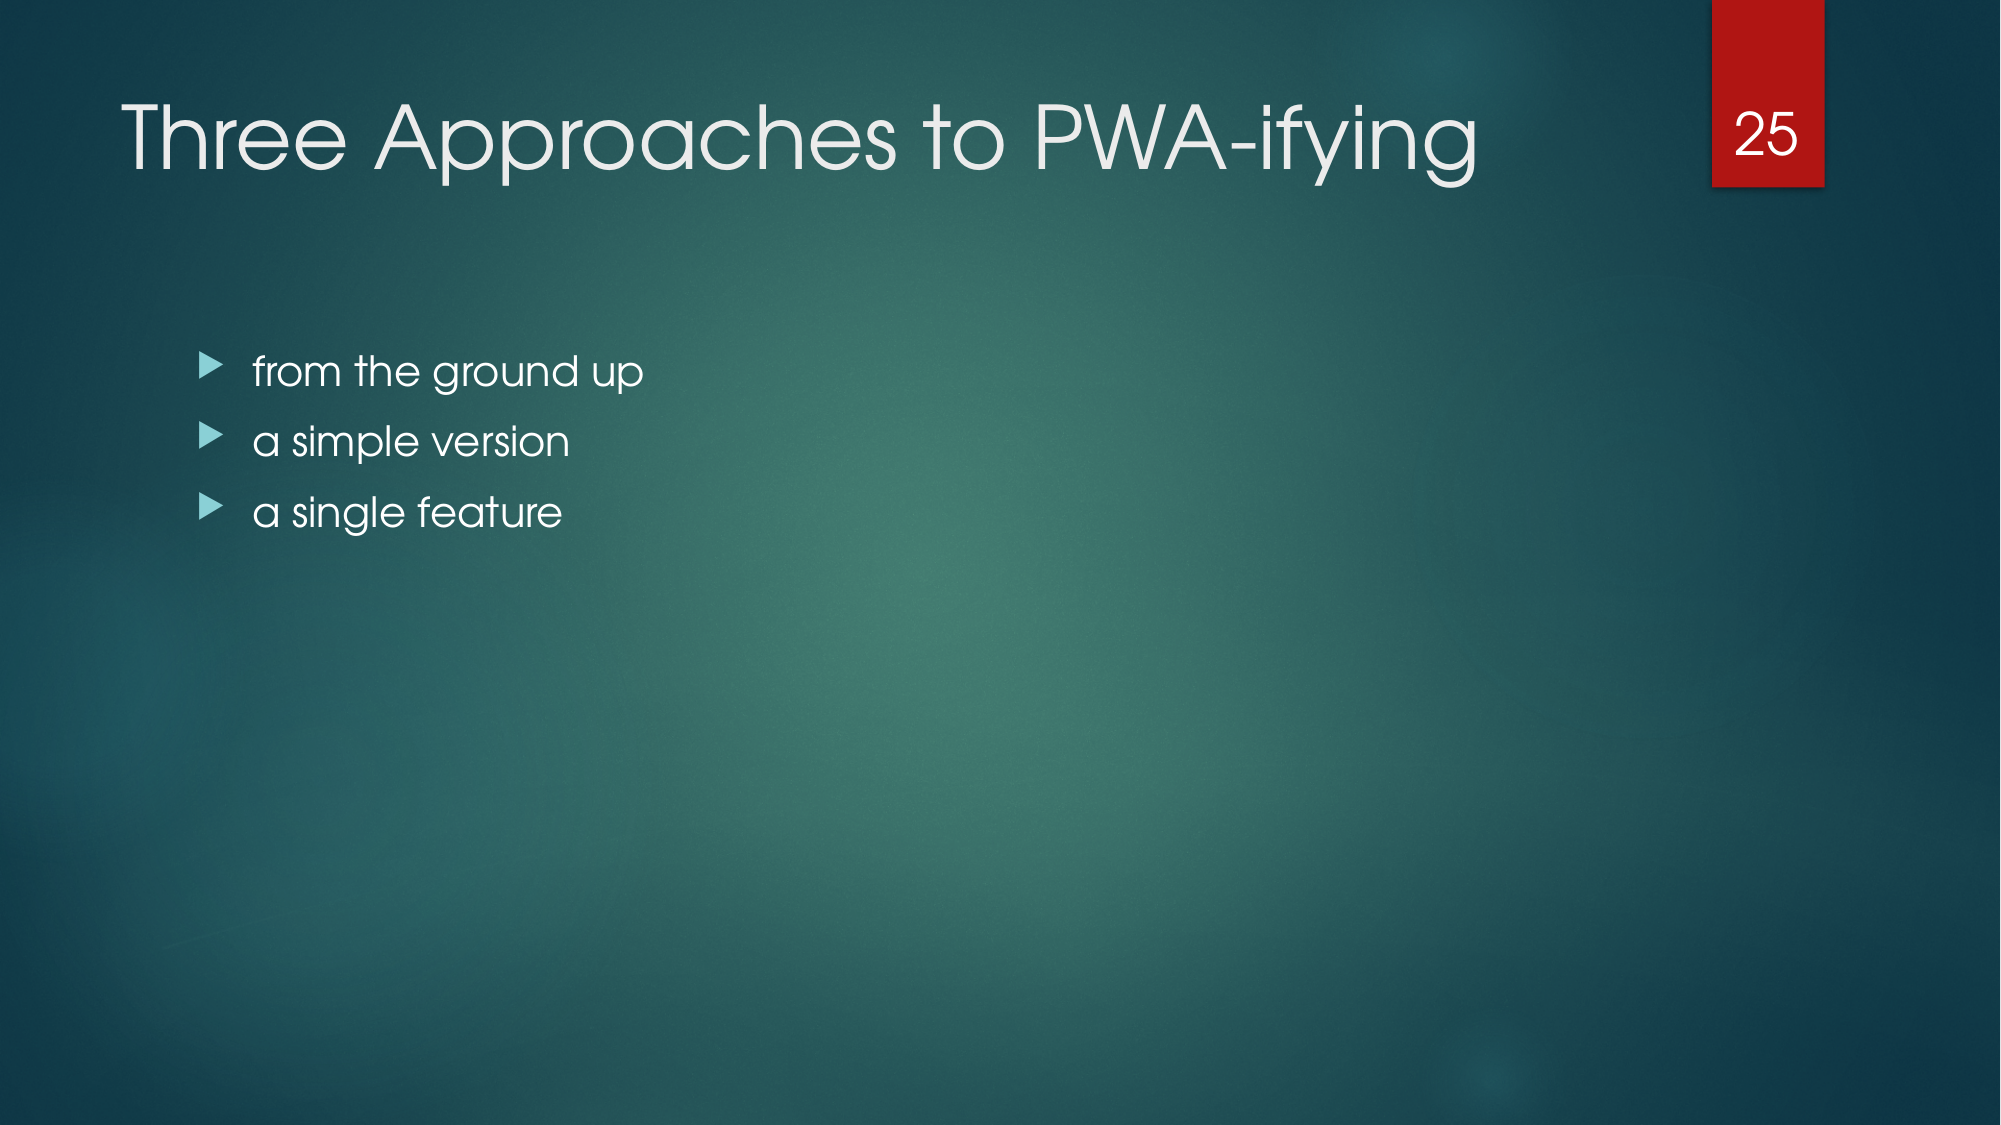

25
# Three Approaches to PWA-ifying
from the ground up
a simple version
a single feature